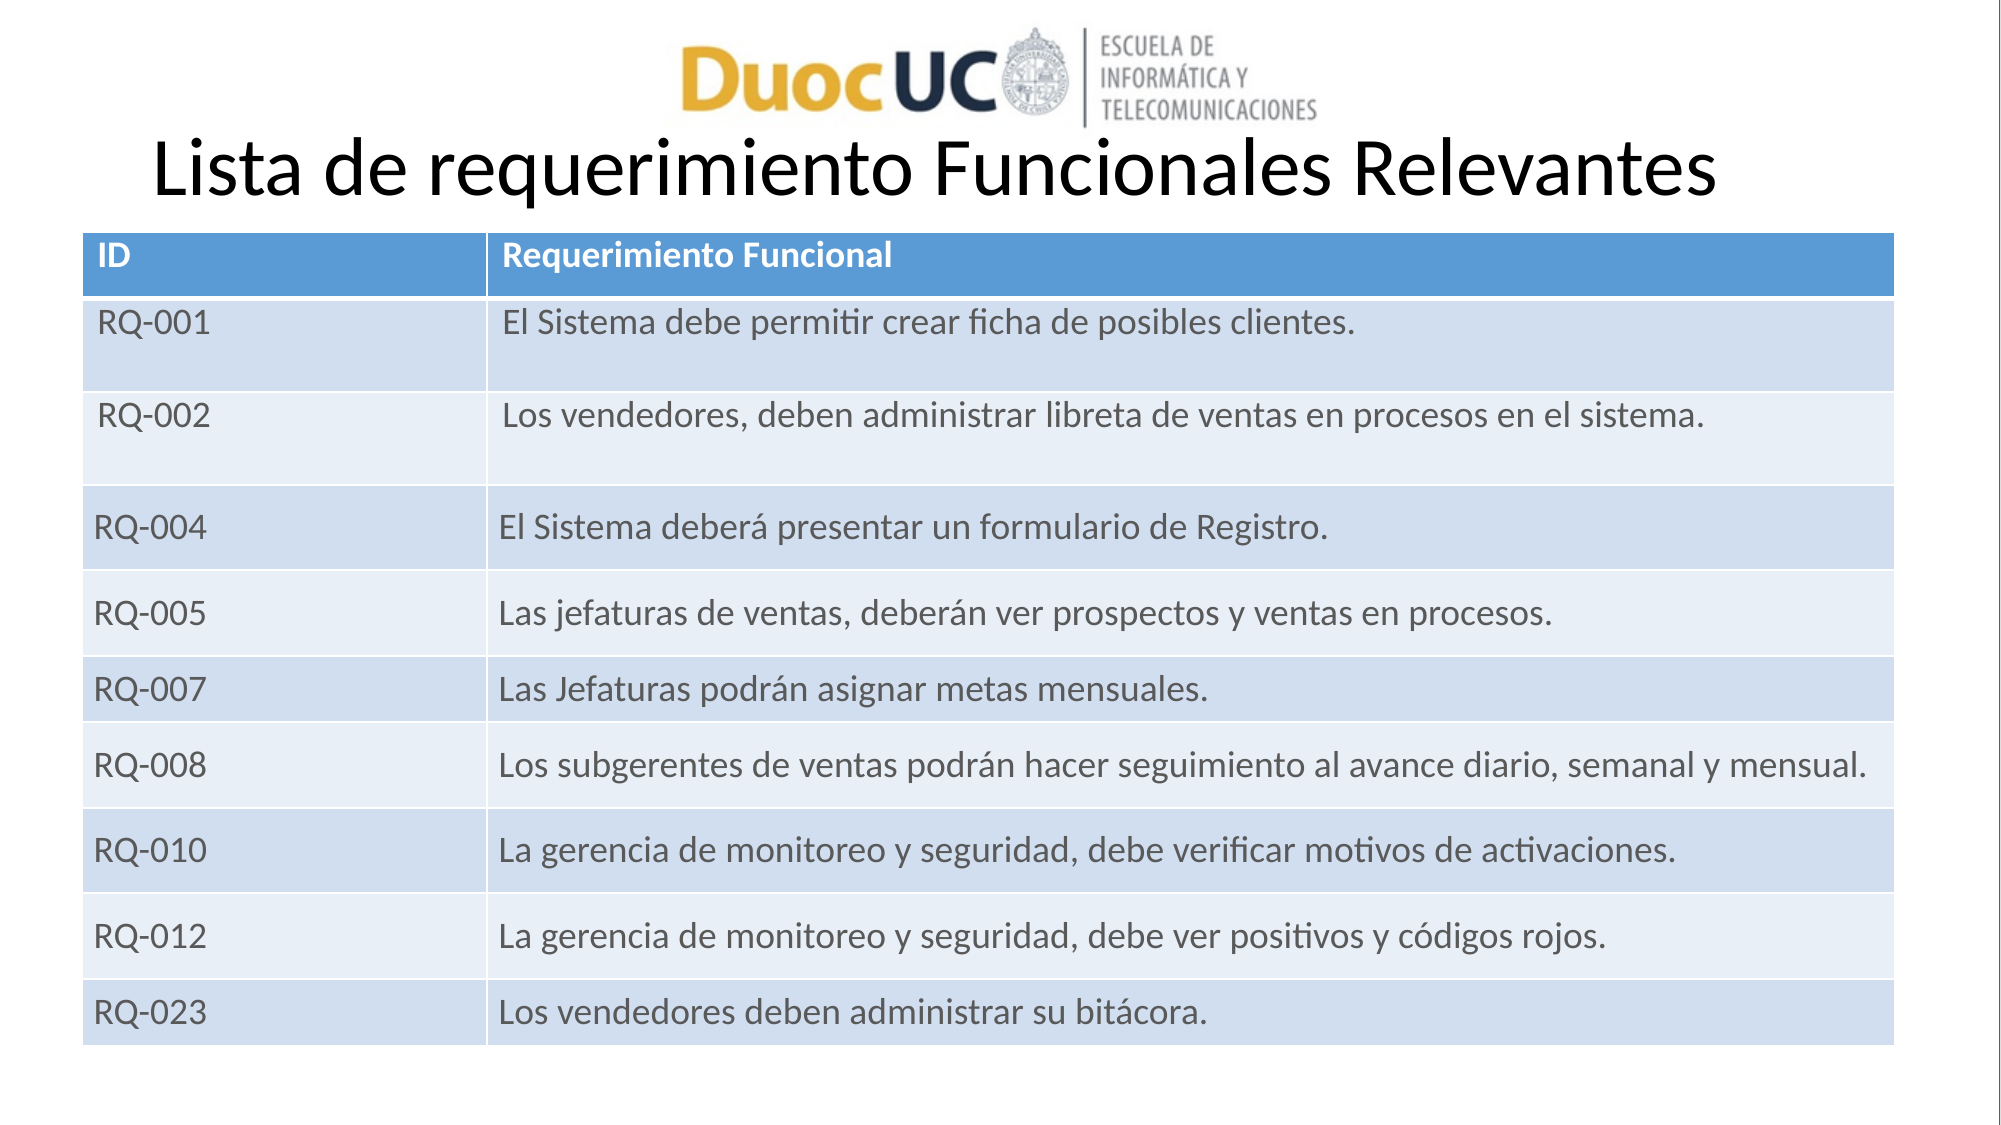

# Lista de requerimiento Funcionales Relevantes
| ID | Requerimiento Funcional |
| --- | --- |
| RQ-001 | El Sistema debe permitir crear ficha de posibles clientes. |
| RQ-002 | Los vendedores, deben administrar libreta de ventas en procesos en el sistema. |
| RQ-004 | El Sistema deberá presentar un formulario de Registro. |
| RQ-005 | Las jefaturas de ventas, deberán ver prospectos y ventas en procesos. |
| RQ-007 | Las Jefaturas podrán asignar metas mensuales. |
| RQ-008 | Los subgerentes de ventas podrán hacer seguimiento al avance diario, semanal y mensual. |
| RQ-010 | La gerencia de monitoreo y seguridad, debe verificar motivos de activaciones. |
| RQ-012 | La gerencia de monitoreo y seguridad, debe ver positivos y códigos rojos. |
| RQ-023 | Los vendedores deben administrar su bitácora. |